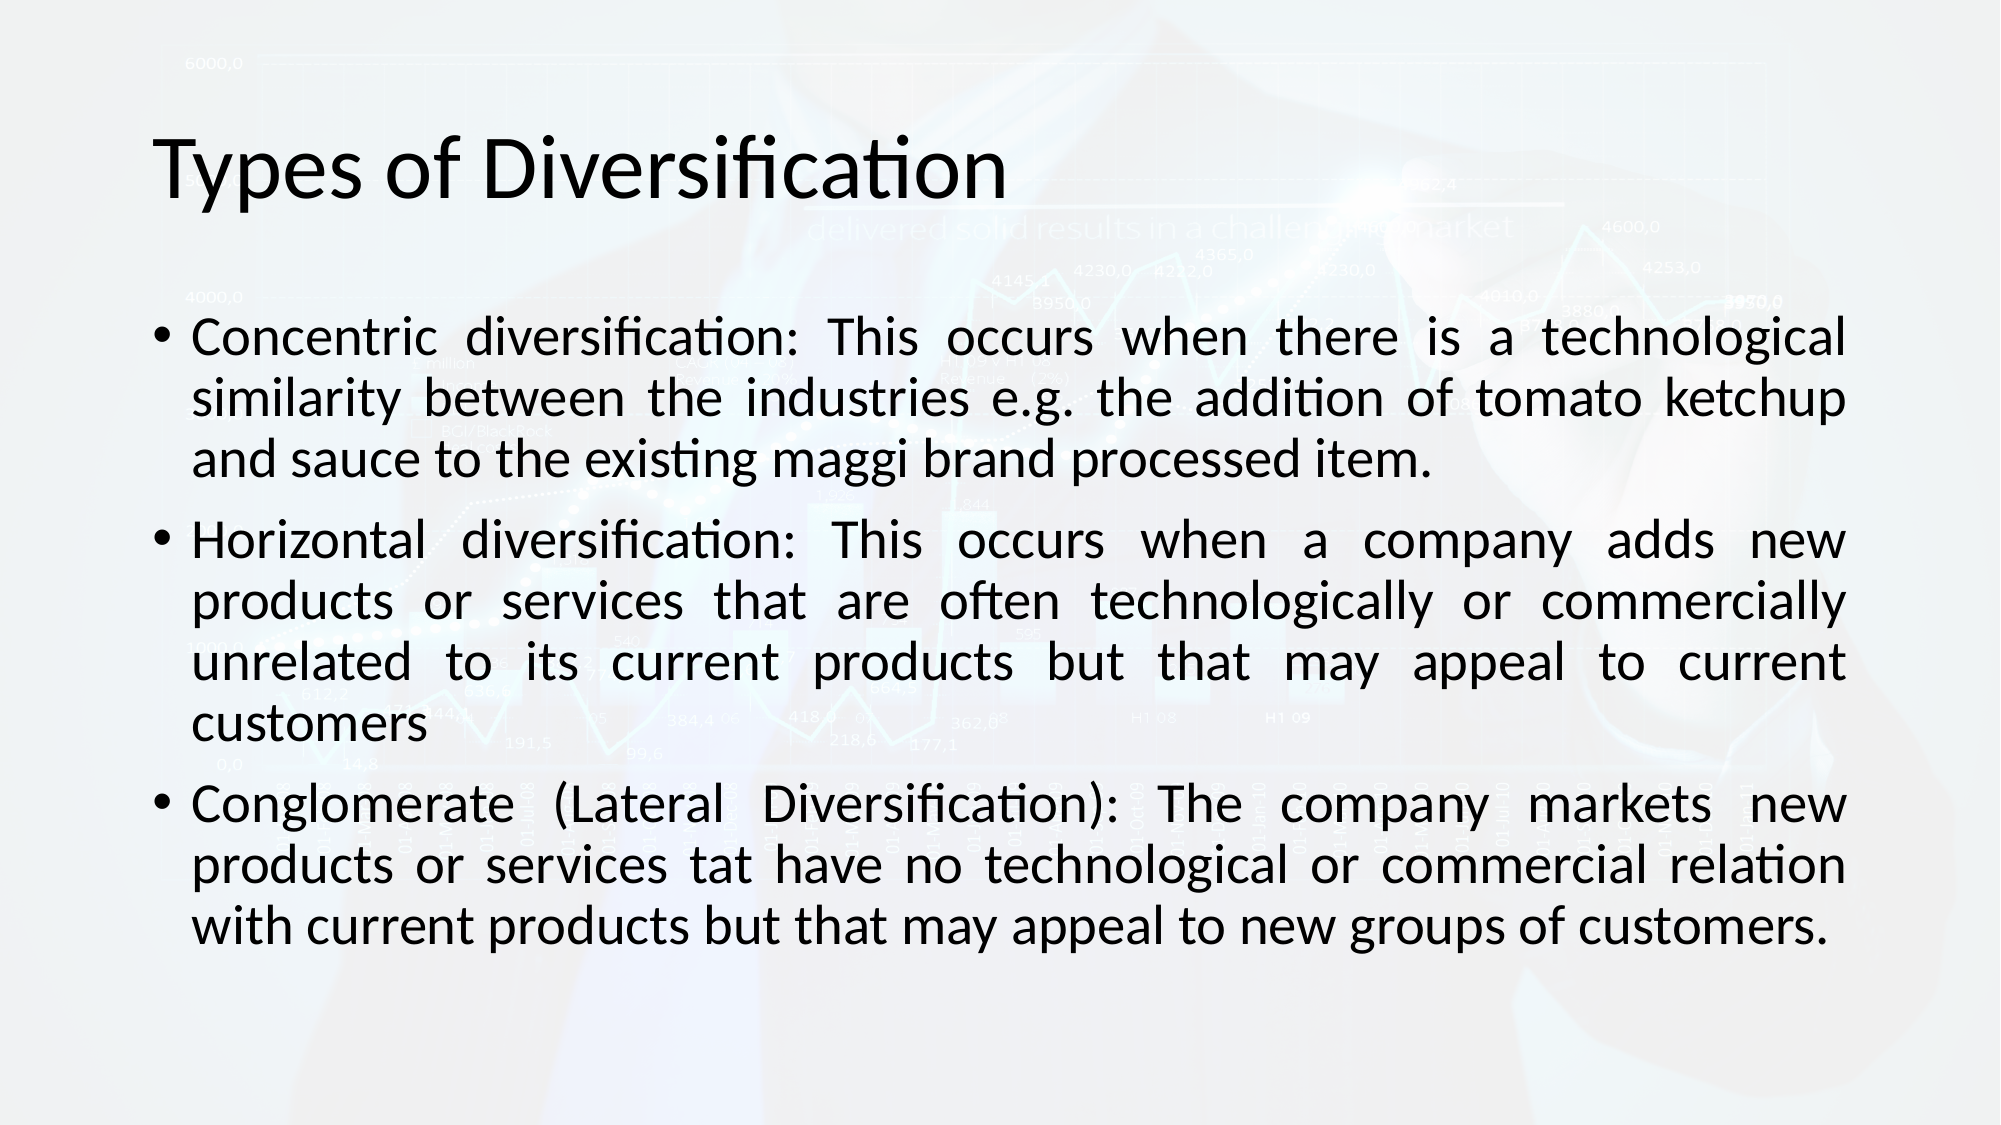

# Types of Diversification
Concentric diversification: This occurs when there is a technological similarity between the industries e.g. the addition of tomato ketchup and sauce to the existing maggi brand processed item.
Horizontal diversification: This occurs when a company adds new products or services that are often technologically or commercially unrelated to its current products but that may appeal to current customers
Conglomerate (Lateral Diversification): The company markets new products or services tat have no technological or commercial relation with current products but that may appeal to new groups of customers.